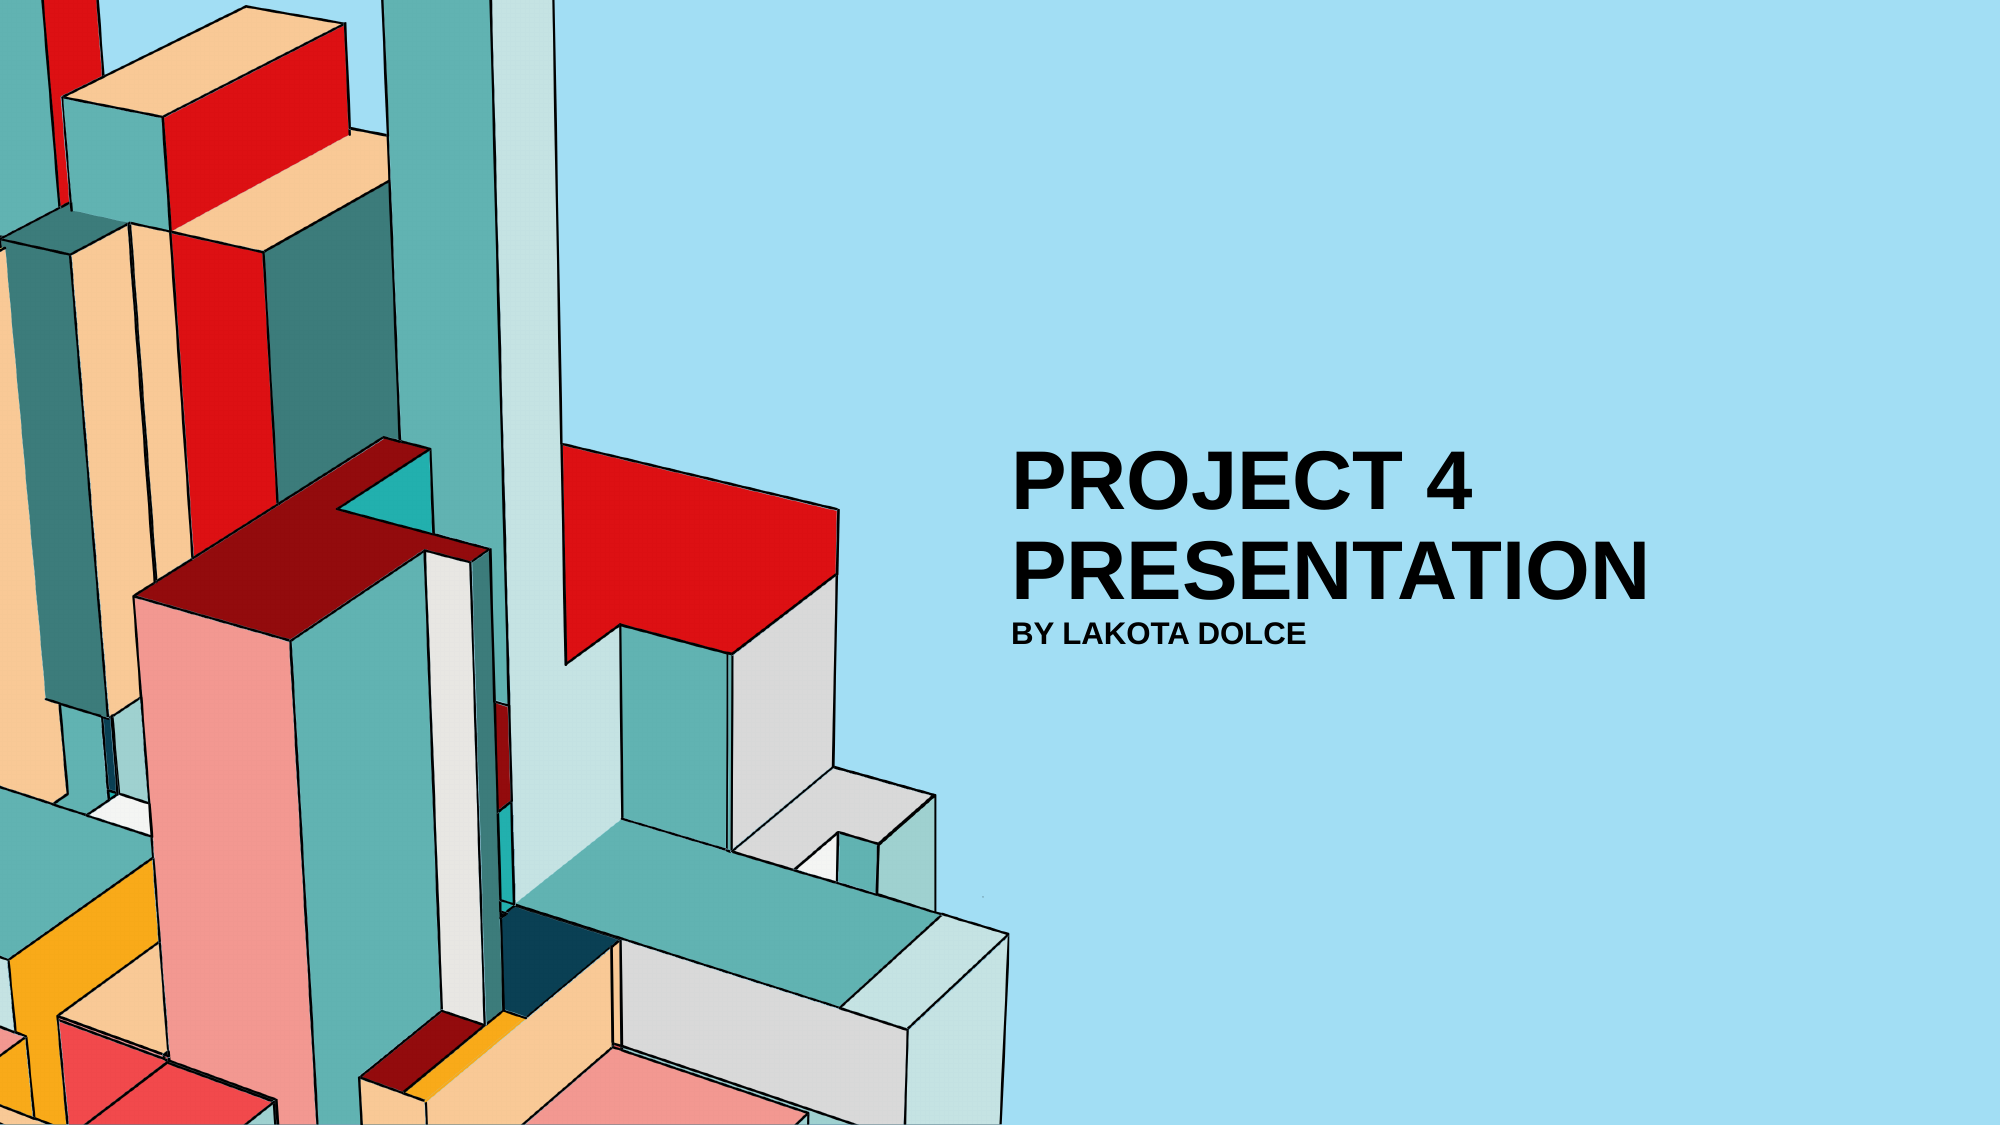

# Project 4 Presentation by Lakota Dolce